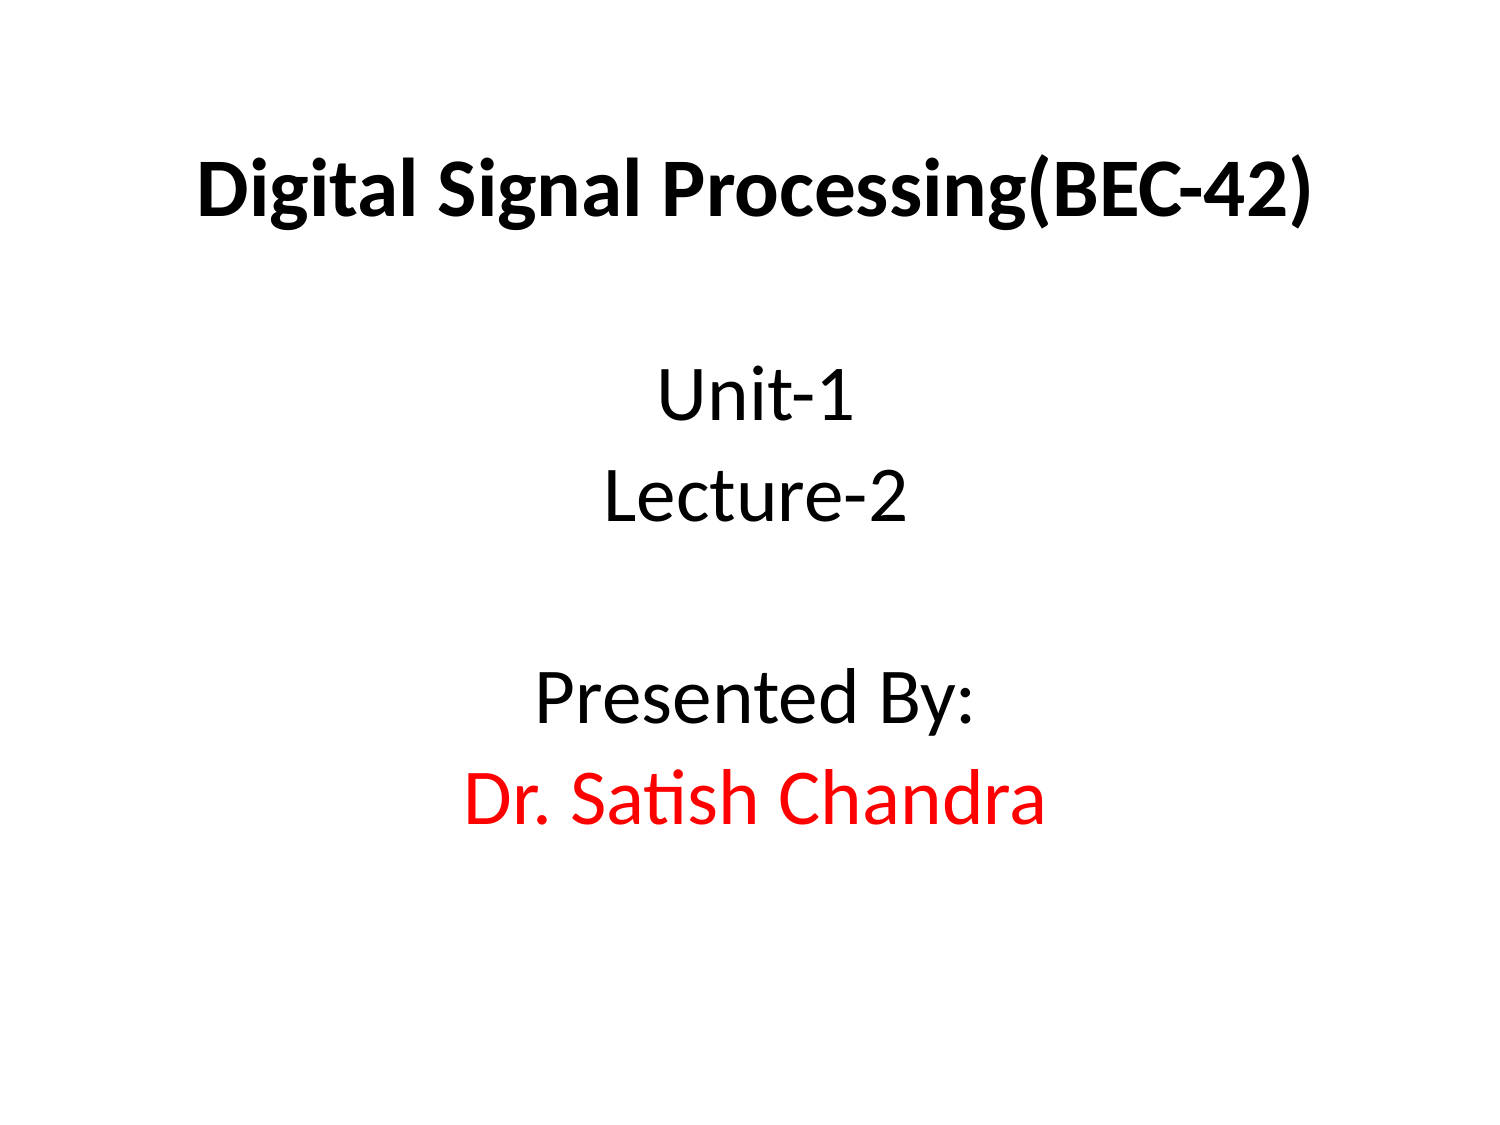

Digital Signal Processing(BEC-42)

Unit-1
Lecture-2

Presented By:
Dr. Satish Chandra